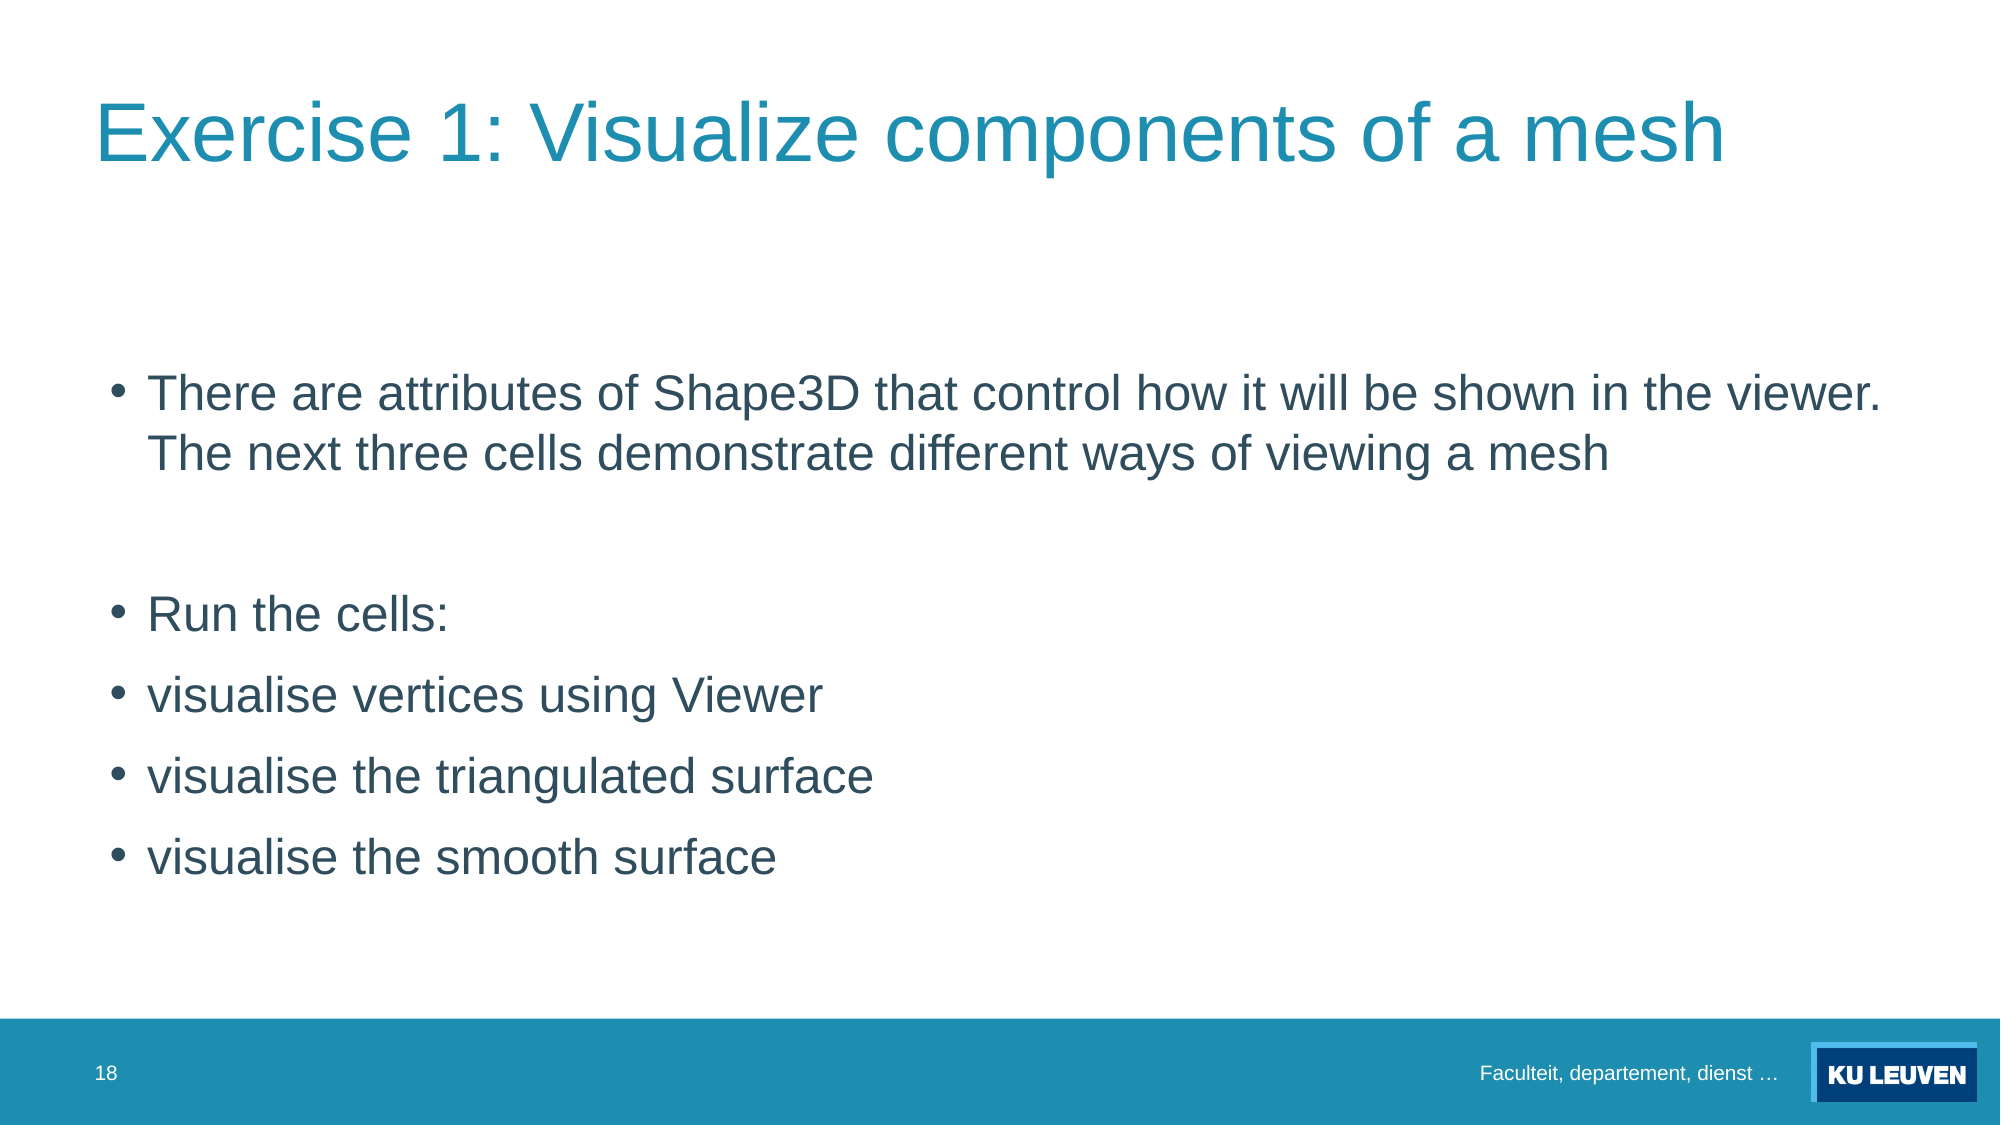

# Exercise 1: Visualize components of a mesh

There are attributes of Shape3D that control how it will be shown in the viewer. The next three cells demonstrate different ways of viewing a mesh

Run the cells:
visualise vertices using Viewer
visualise the triangulated surface
visualise the smooth surface

18
Faculteit, departement, dienst …